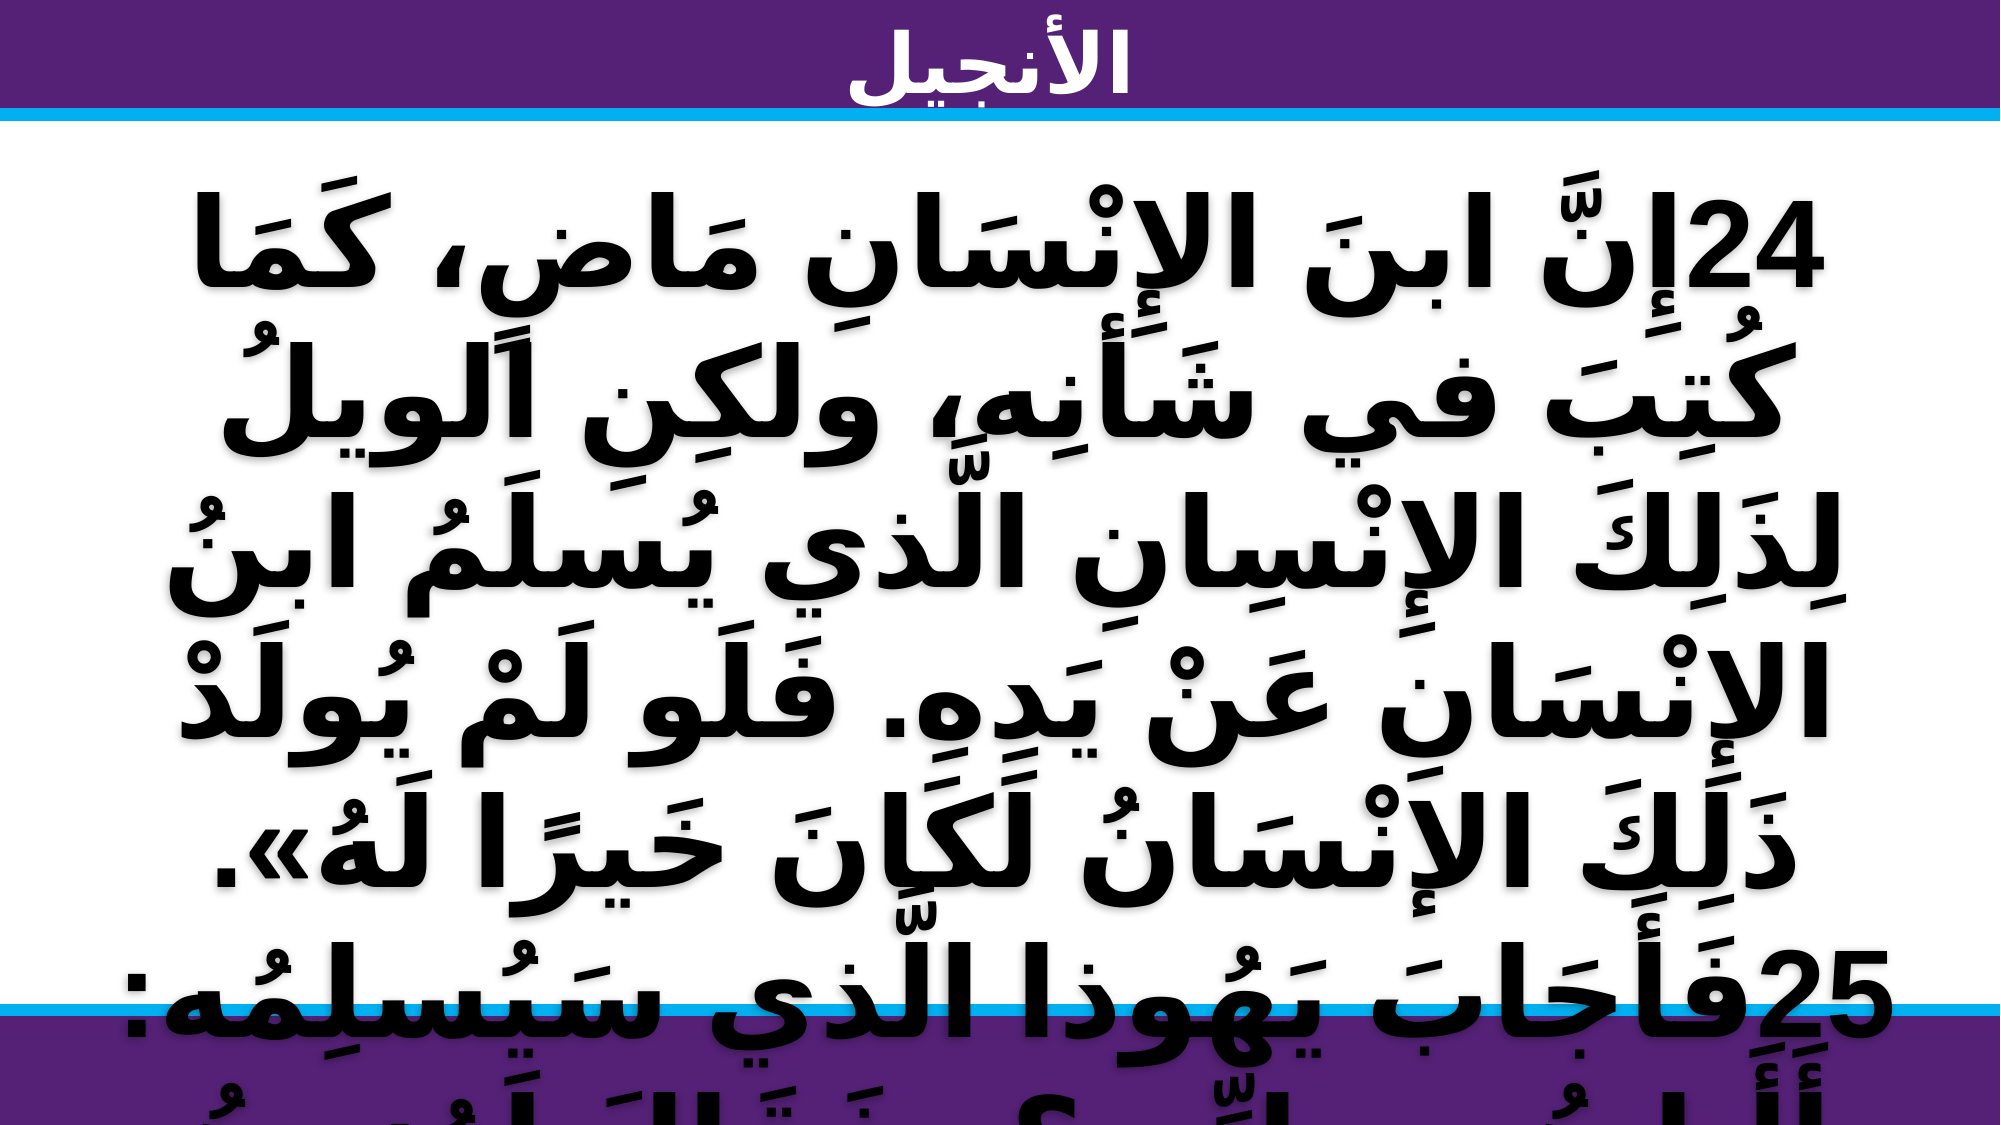

الأنجيل

24إِنَّ ابنَ الإِنْسَانِ مَاضٍ، كَمَا كُتِبَ في شَأنِه، ولكِنِ الويلُ لِذَلِكَ الإِنْسِانِ الَّذي يُسلَمُ ابنُ الإِنْسَانِ عَنْ يَدِهِ. فَلَو لَمْ يُولَدْ ذَلِكَ الإنْسَانُ لَكَانَ خَيرًا لَهُ». 25فَأَجَابَ يَهُوذا الَّذي سَيُسلِمُه: «أَأَنا هُو، رابِّي؟» فَقَالَ لَهُ: «هُو مَا تَقولُ».
#